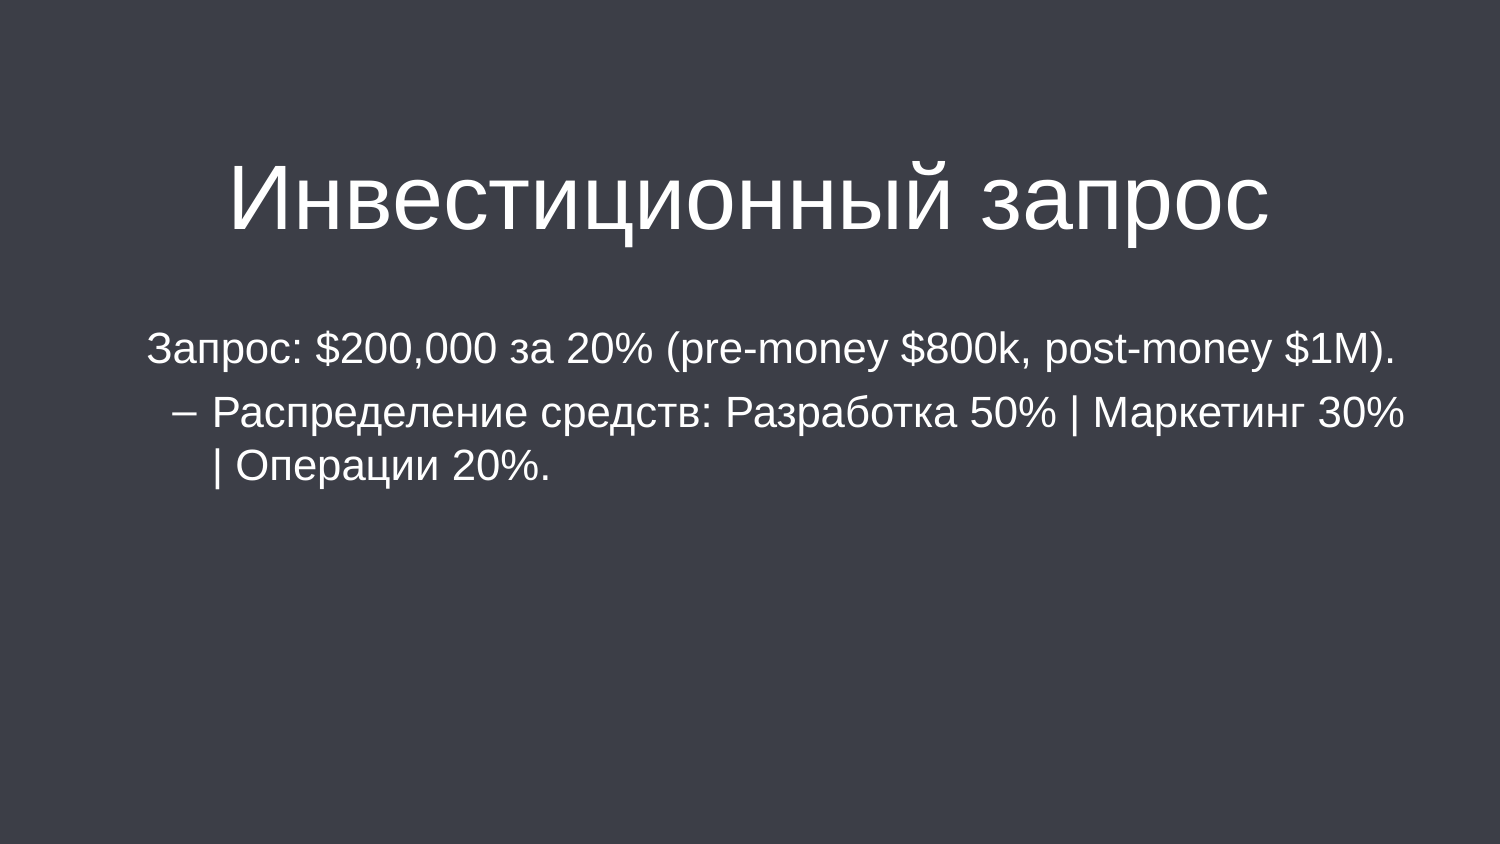

# Инвестиционный запрос
Запрос: $200,000 за 20% (pre-money $800k, post-money $1M).
Распределение средств: Разработка 50% | Маркетинг 30% | Операции 20%.